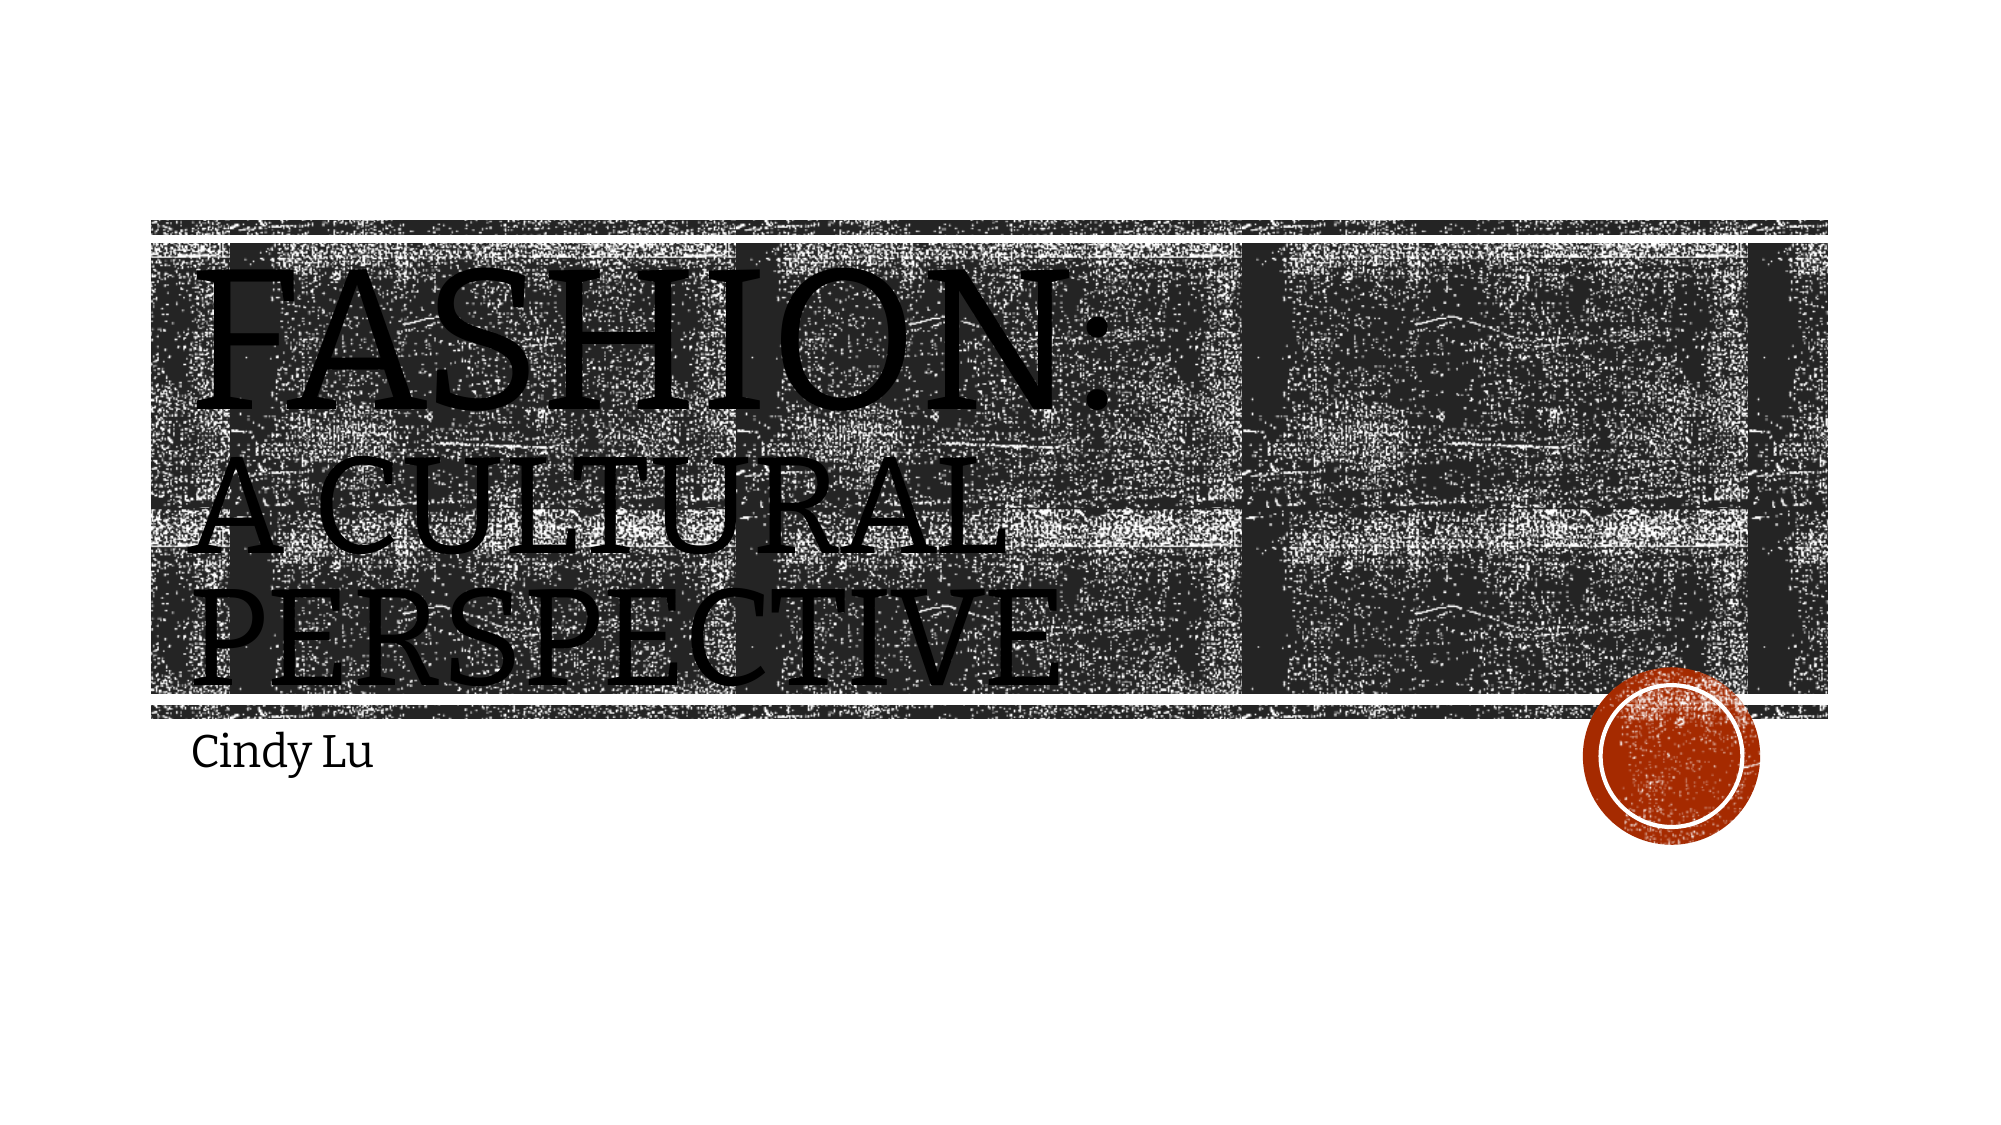

# Fashion: a Cultural Perspective
Cindy Lu